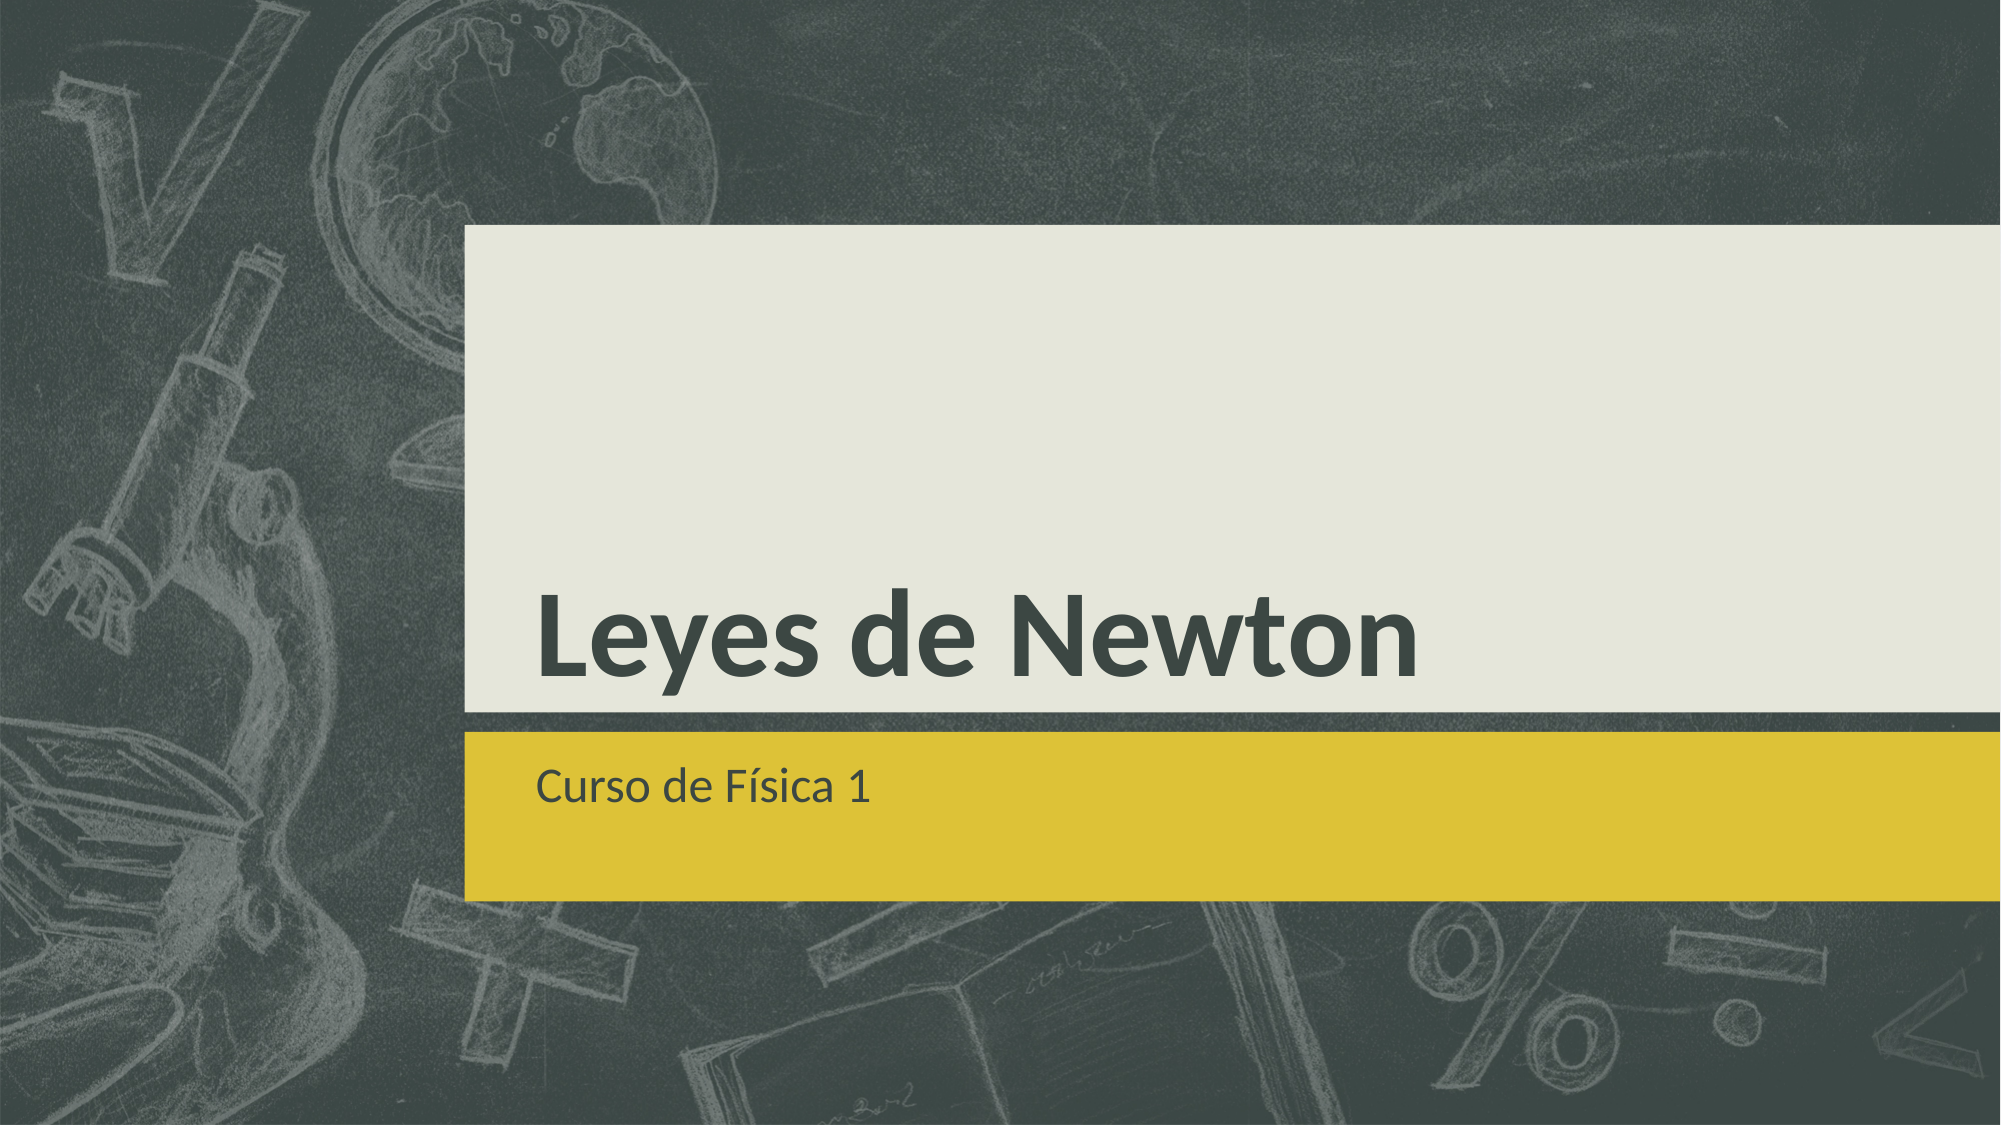

# Leyes de Newton
Curso de Física 1